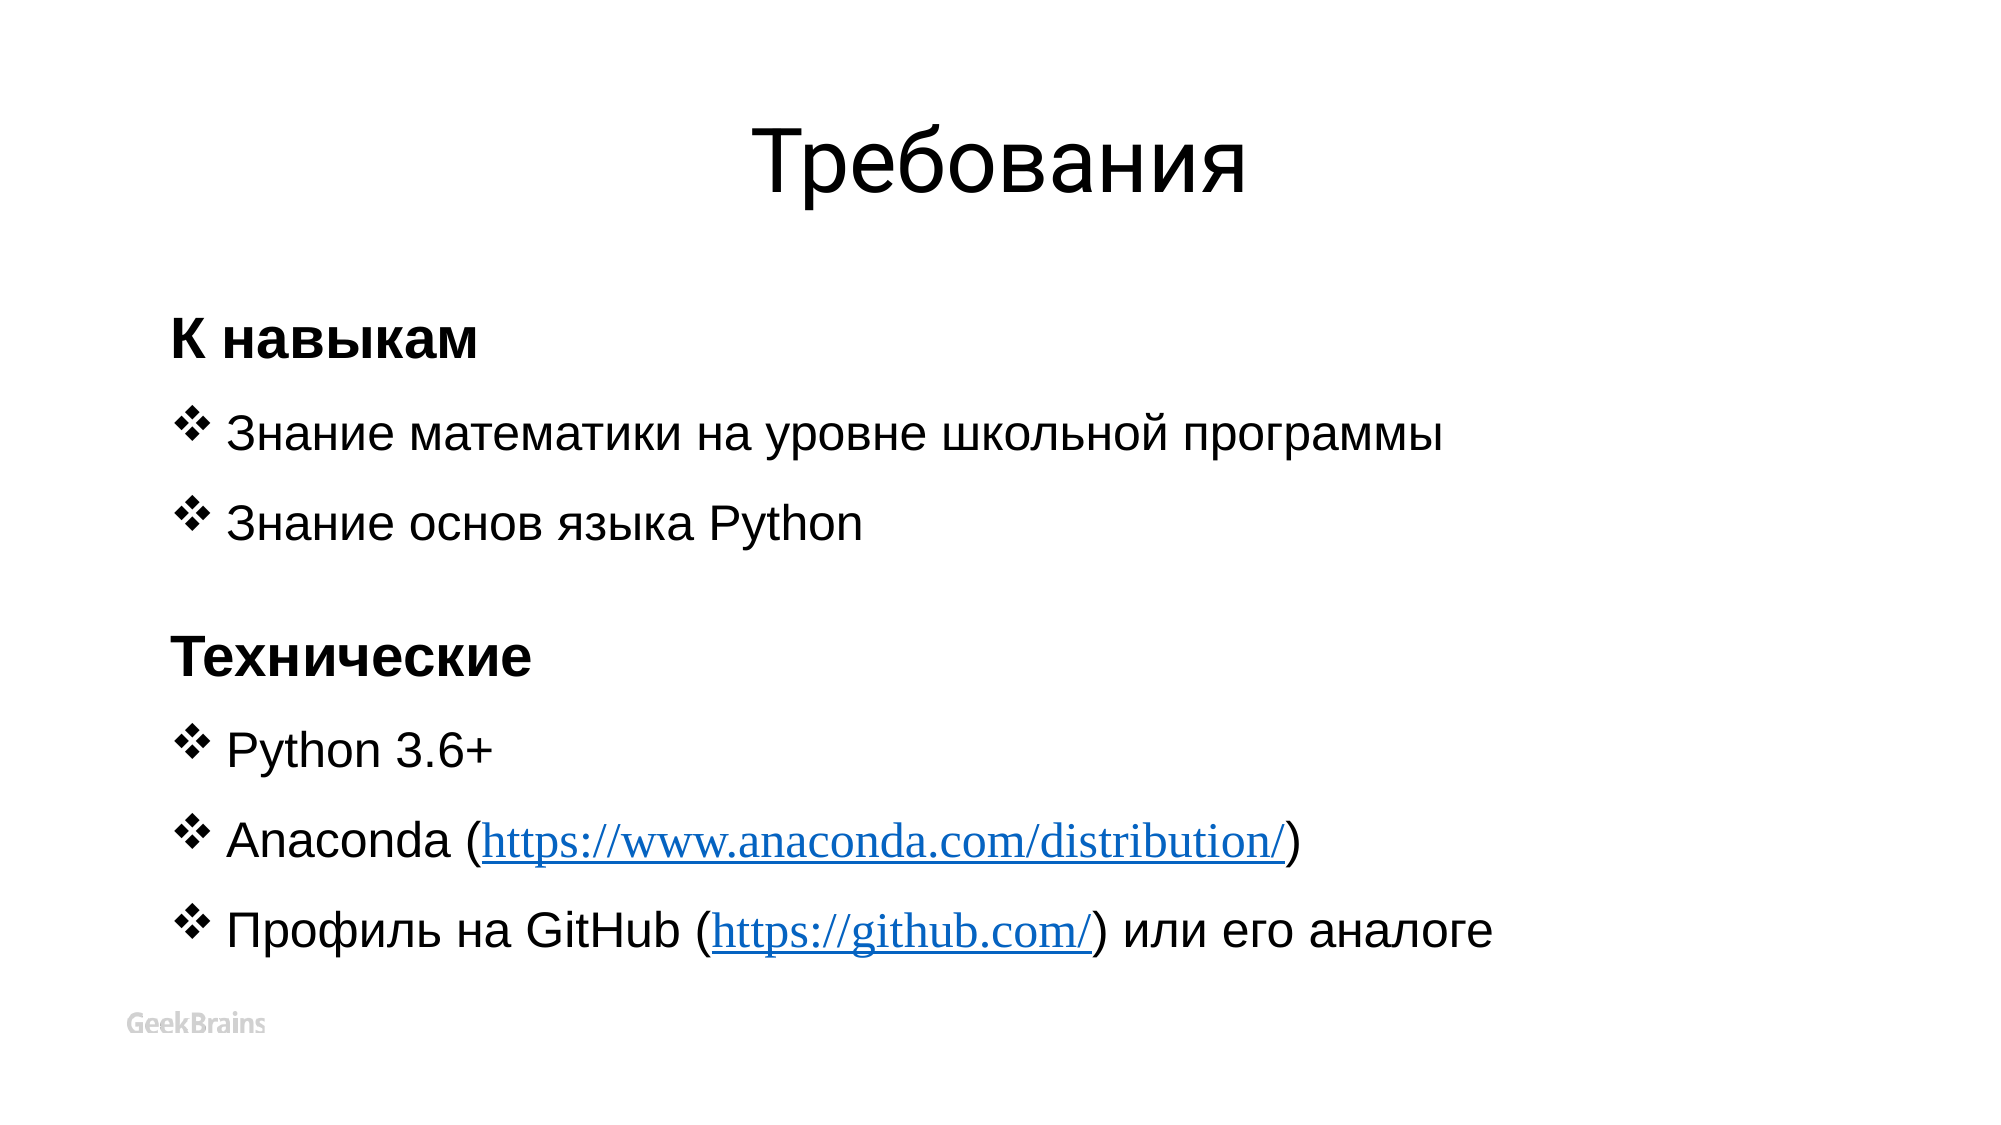

Требования
К навыкам
Знание математики на уровне школьной программы
Знание основ языка Python
Технические
Python 3.6+
Anaconda (https://www.anaconda.com/distribution/)
Профиль на GitHub (https://github.com/) или его аналоге